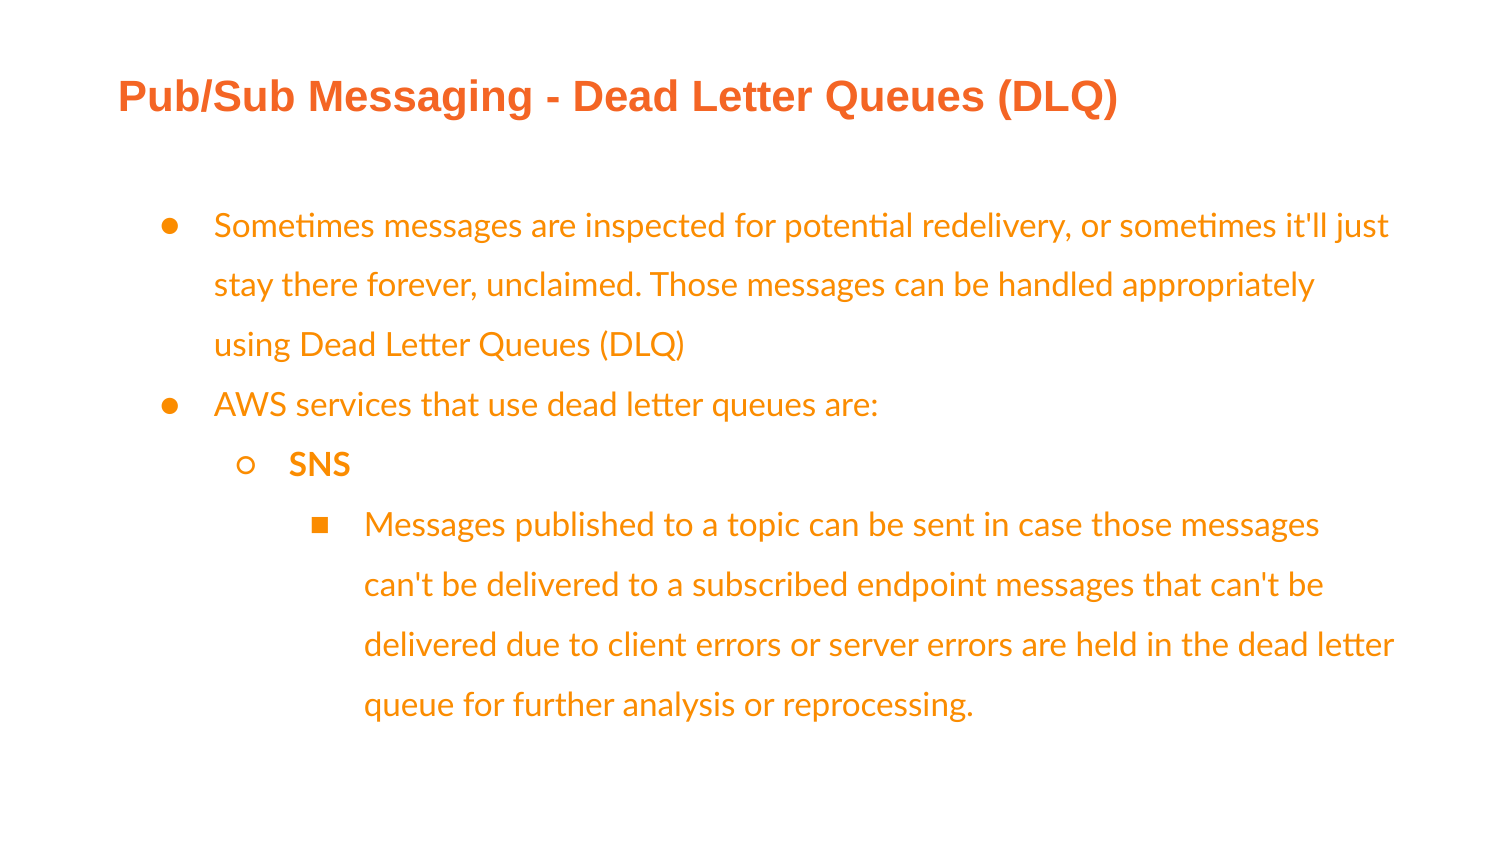

Pub/Sub Messaging - Dead Letter Queues (DLQ)
Sometimes messages are inspected for potential redelivery, or sometimes it'll just stay there forever, unclaimed. Those messages can be handled appropriately using Dead Letter Queues (DLQ)
AWS services that use dead letter queues are:
SNS
Messages published to a topic can be sent in case those messages can't be delivered to a subscribed endpoint messages that can't be delivered due to client errors or server errors are held in the dead letter queue for further analysis or reprocessing.